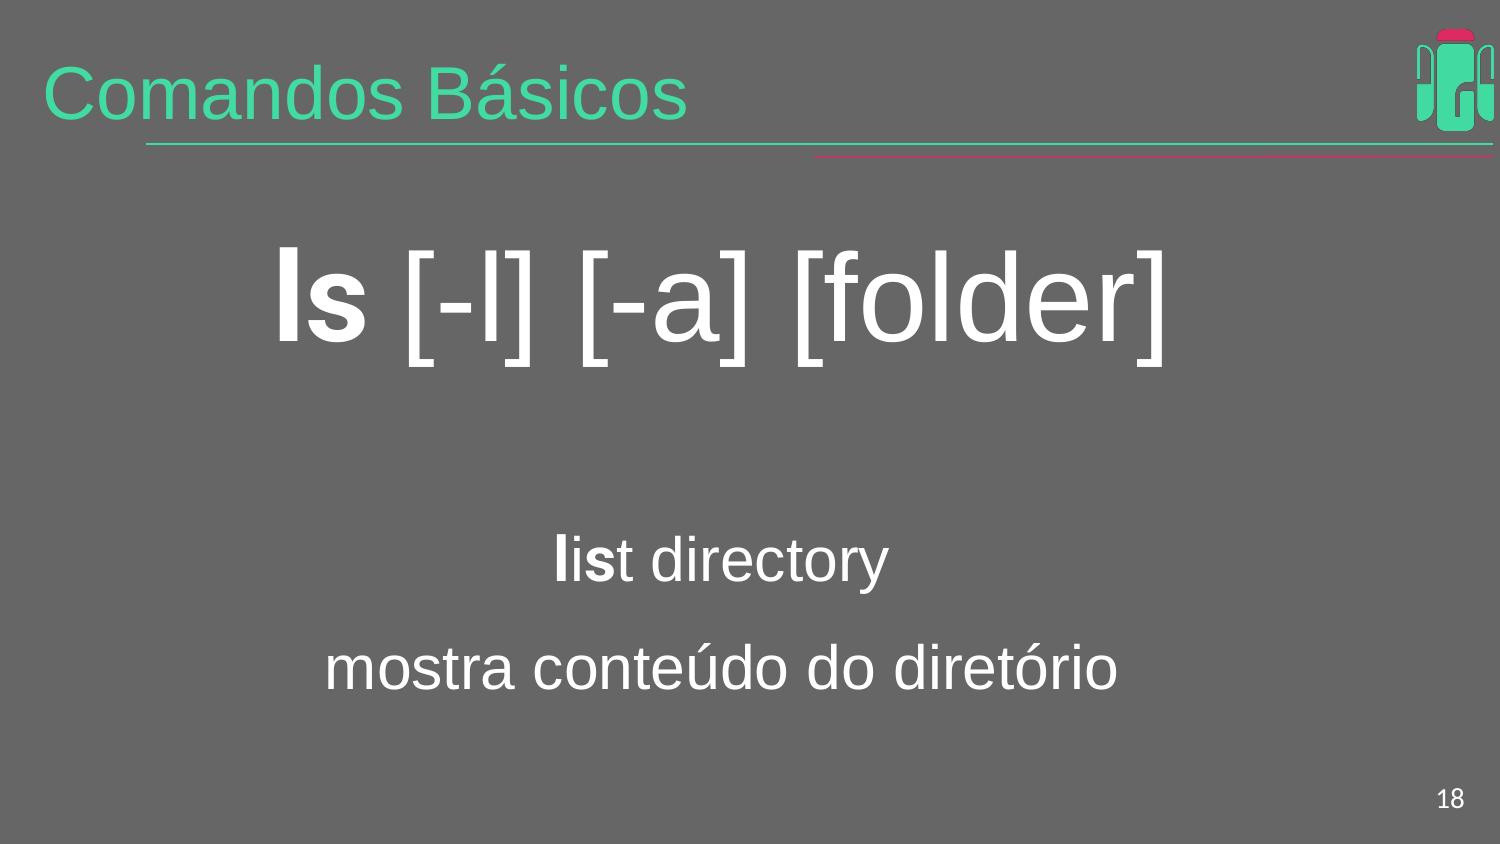

# Comandos Básicos
ls [-l] [-a] [folder]

list directory
mostra conteúdo do diretório
18